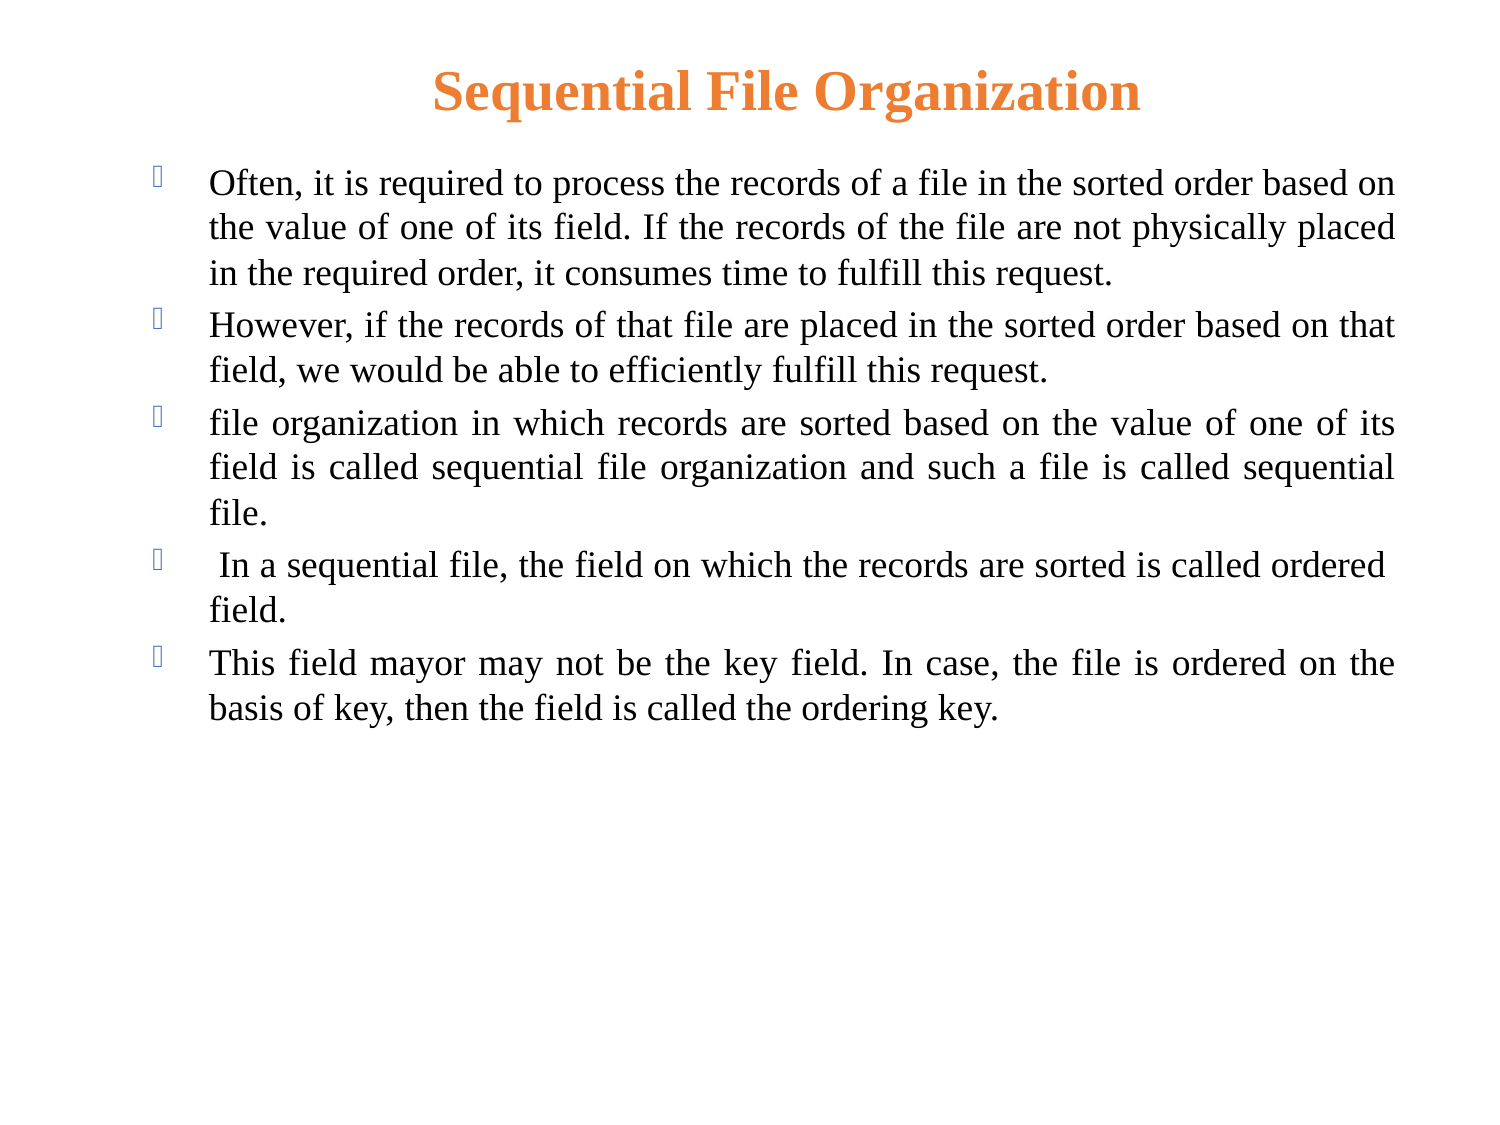

# Sequential File Organization
Often, it is required to process the records of a file in the sorted order based on the value of one of its field. If the records of the file are not physically placed in the required order, it consumes time to fulfill this request.
However, if the records of that file are placed in the sorted order based on that field, we would be able to efficiently fulfill this request.
file organization in which records are sorted based on the value of one of its field is called sequential file organization and such a file is called sequential file.
 In a sequential file, the field on which the records are sorted is called ordered  field.
This field mayor may not be the key field. In case, the file is ordered on the basis of key, then the field is called the ordering key.